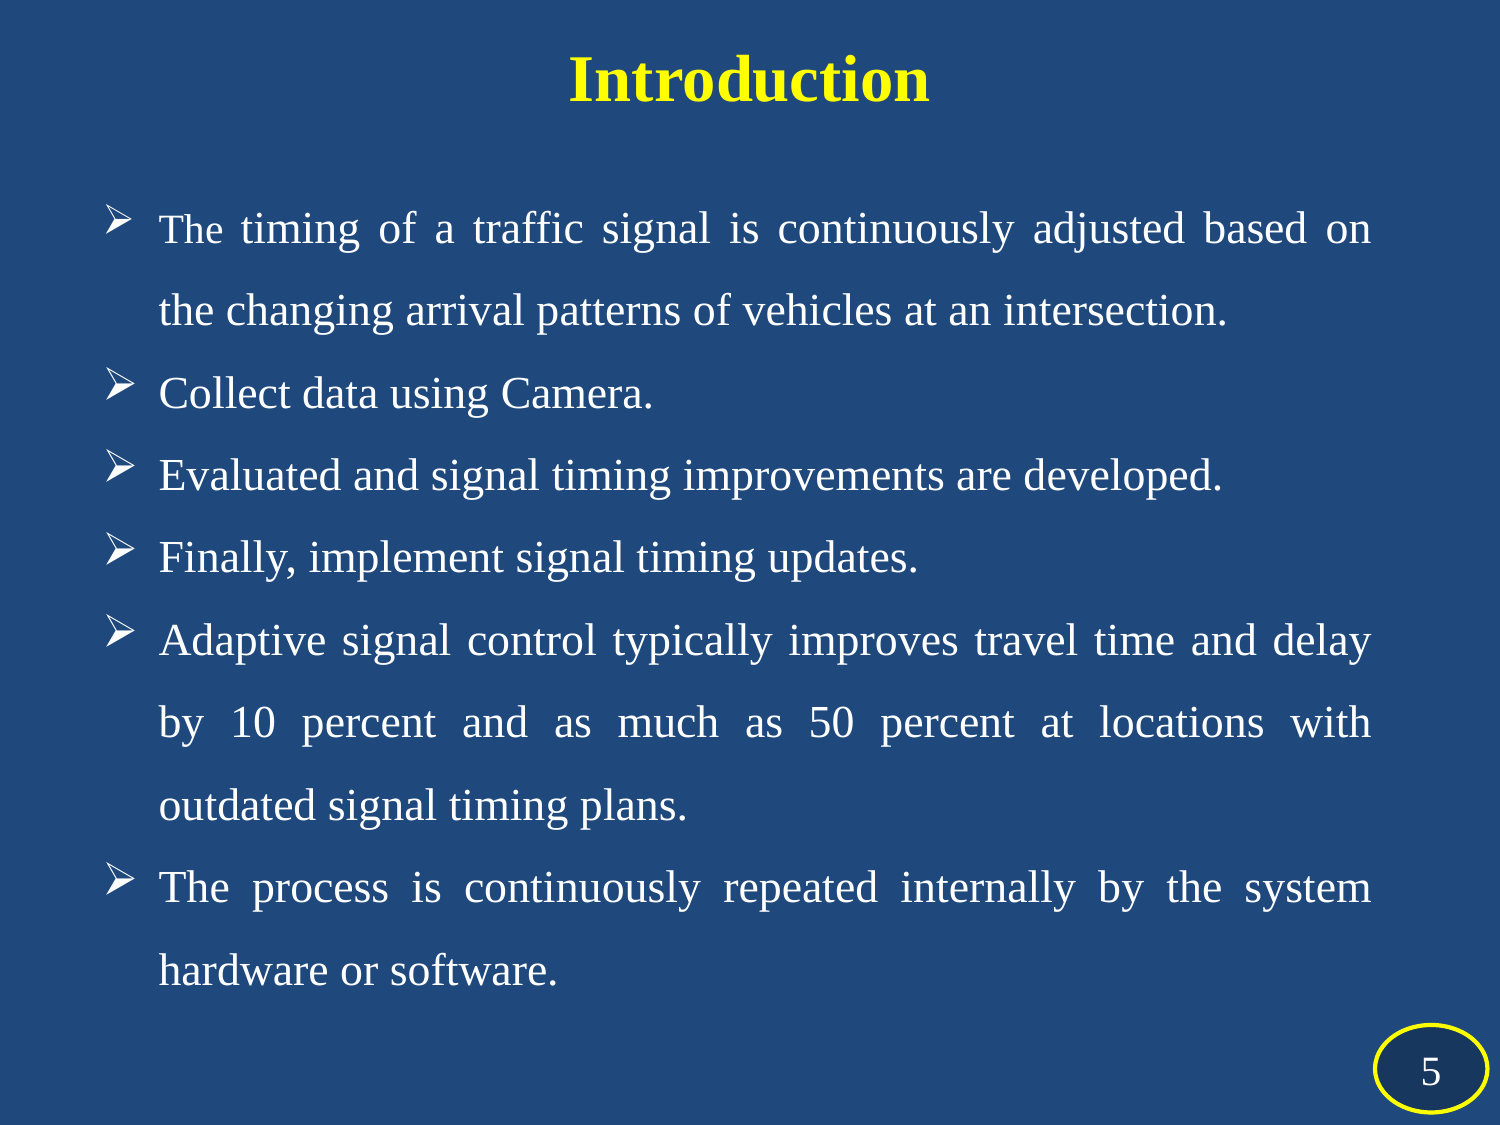

# Introduction
The timing of a traffic signal is continuously adjusted based on the changing arrival patterns of vehicles at an intersection.
Collect data using Camera.
Evaluated and signal timing improvements are developed.
Finally, implement signal timing updates.
Adaptive signal control typically improves travel time and delay by 10 percent and as much as 50 percent at locations with outdated signal timing plans.
The process is continuously repeated internally by the system hardware or software.

5
5